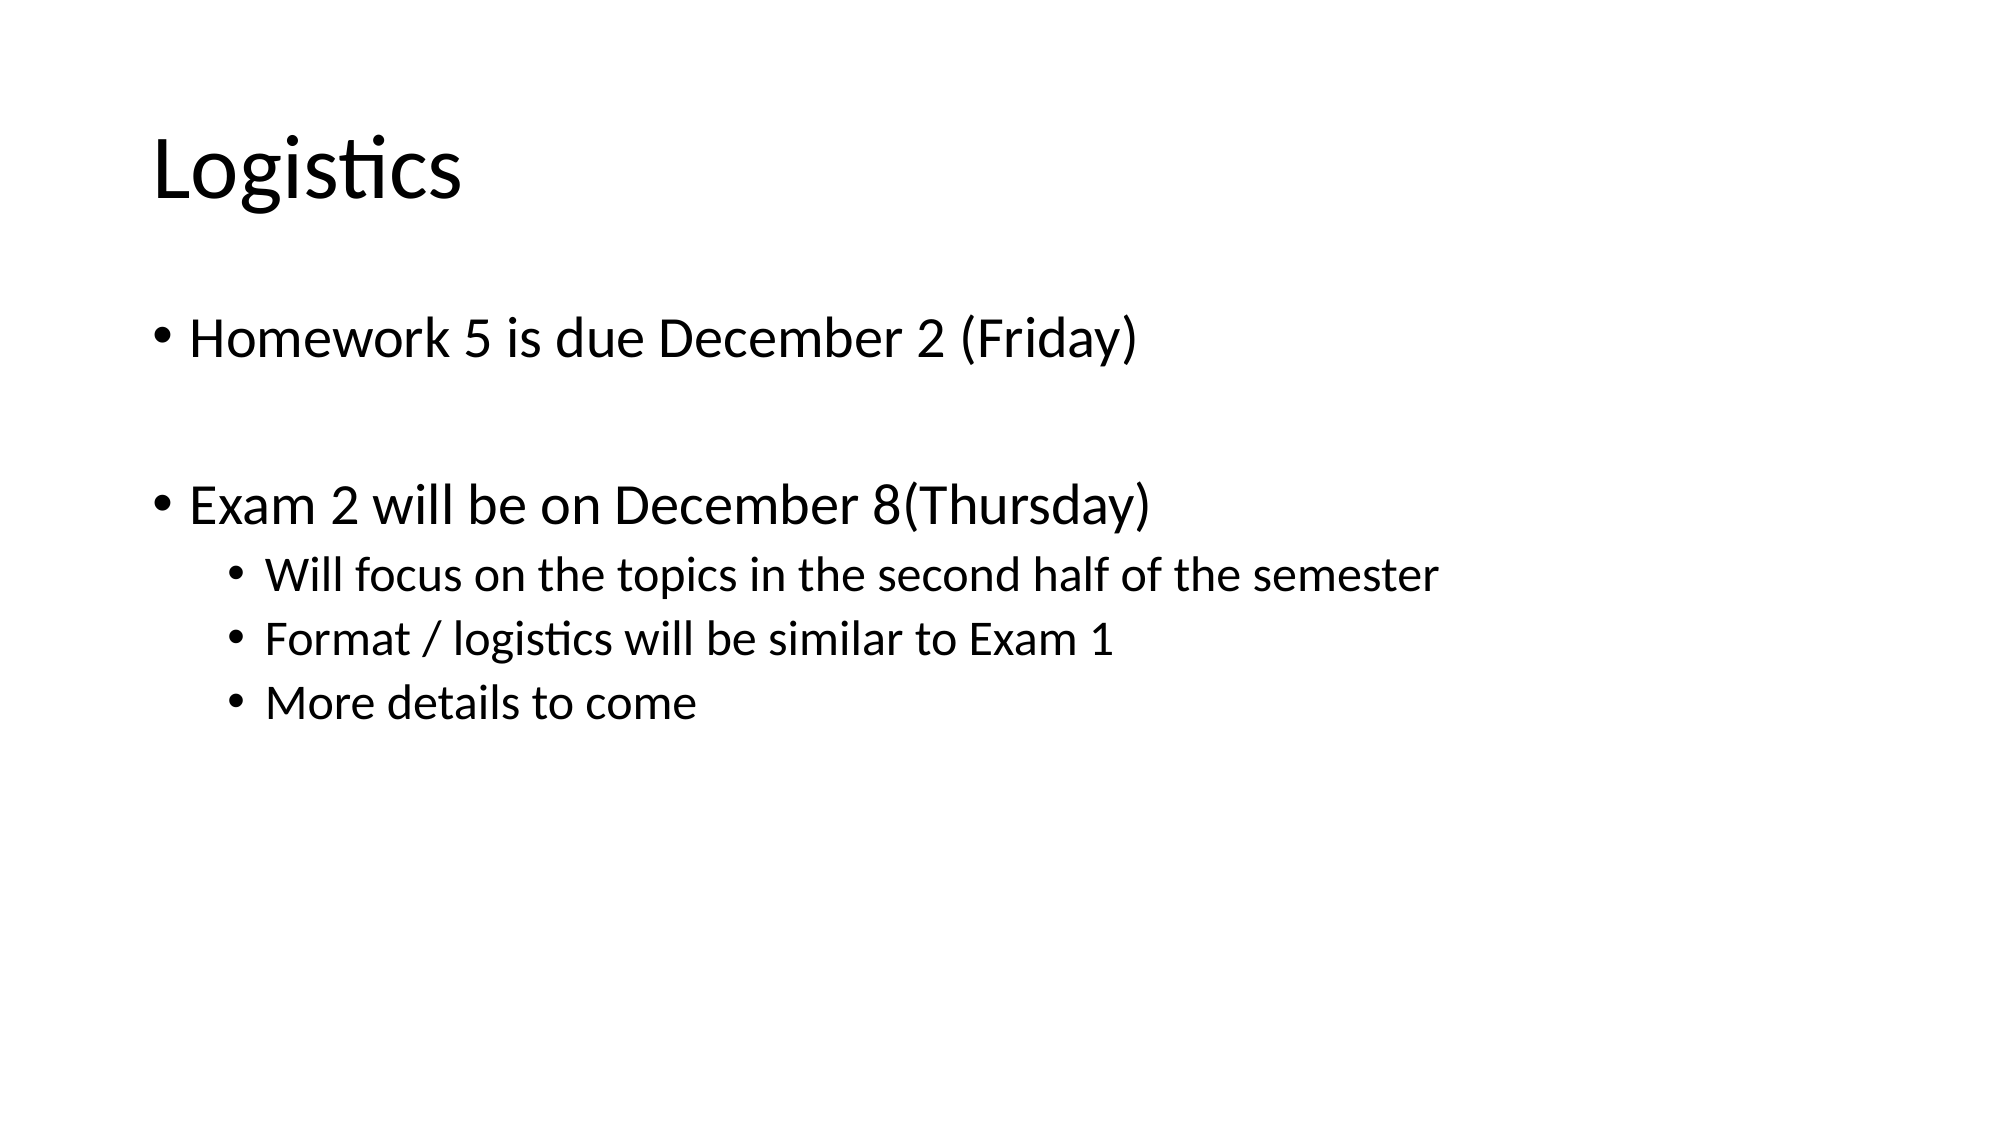

# Logistics
Homework 5 is due December 2 (Friday)

Exam 2 will be on December 8(Thursday)
Will focus on the topics in the second half of the semester
Format / logistics will be similar to Exam 1
More details to come